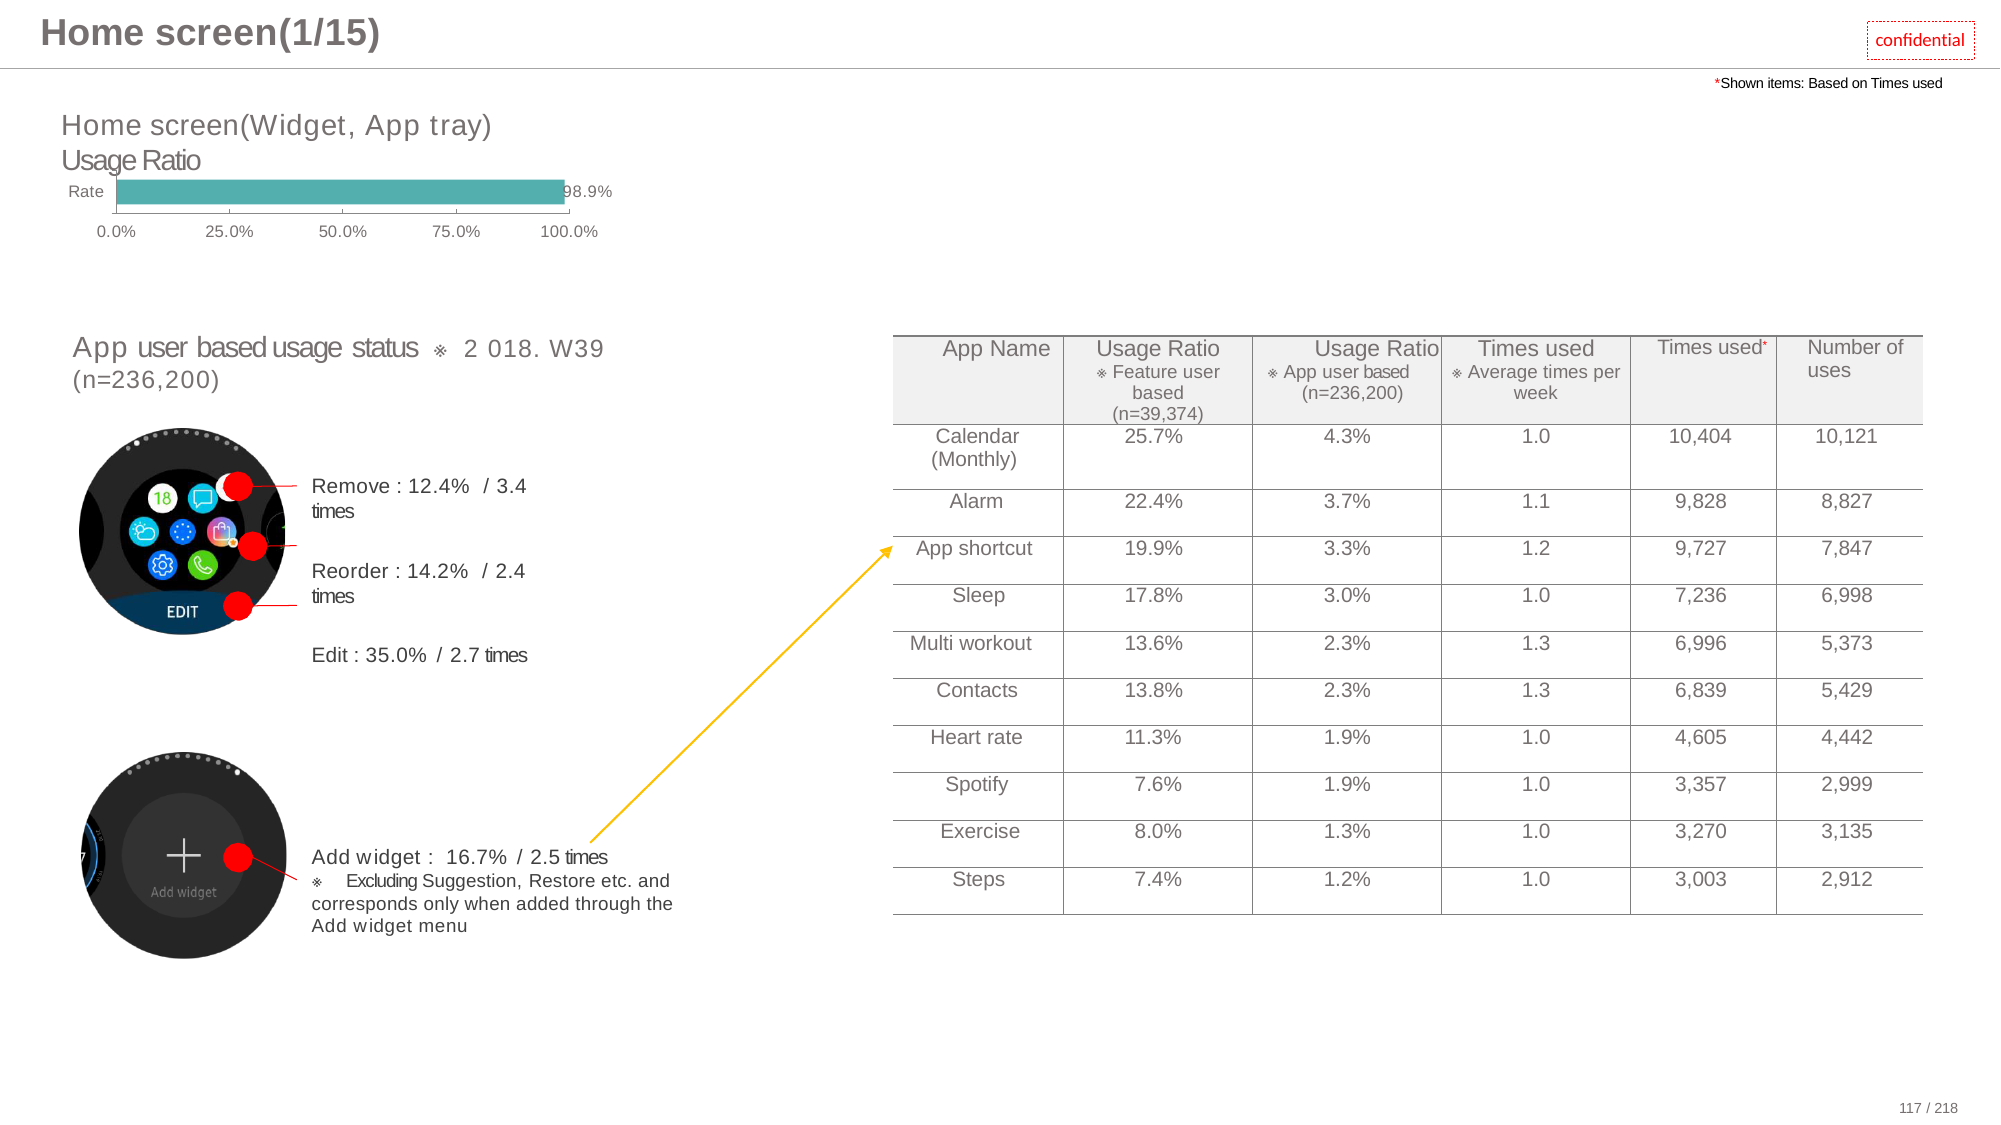

# Home screen(1/15)
confidential
*Shown items: Based on Times used
Home screen(Widget, App tray) Usage Ratio

98.9%
Rate

0.0%
25.0%
50.0%
75.0%
100.0%
App user based usage status ※2018. W39 (n=236,200)
| App Name | Usage Ratio ※ Feature user based (n=39,374) | Usage Ratio ※ App user based (n=236,200) | Times used ※ Average times per week | Times used\* | Number of uses |
| --- | --- | --- | --- | --- | --- |
| Calendar (Monthly) | 25.7% | 4.3% | 1.0 | 10,404 | 10,121 |
| Alarm | 22.4% | 3.7% | 1.1 | 9,828 | 8,827 |
| App shortcut | 19.9% | 3.3% | 1.2 | 9,727 | 7,847 |
| Sleep | 17.8% | 3.0% | 1.0 | 7,236 | 6,998 |
| Multi workout | 13.6% | 2.3% | 1.3 | 6,996 | 5,373 |
| Contacts | 13.8% | 2.3% | 1.3 | 6,839 | 5,429 |
| Heart rate | 11.3% | 1.9% | 1.0 | 4,605 | 4,442 |
| Spotify | 7.6% | 1.9% | 1.0 | 3,357 | 2,999 |
| Exercise | 8.0% | 1.3% | 1.0 | 3,270 | 3,135 |
| Steps | 7.4% | 1.2% | 1.0 | 3,003 | 2,912 |

Remove : 12.4% / 3.4 times

Reorder : 14.2% / 2.4 times

Edit : 35.0% / 2.7 times

Add widget :  16.7% / 2.5 times
※ Excluding Suggestion, Restore etc. and corresponds only when added through the Add widget menu

117 / 218